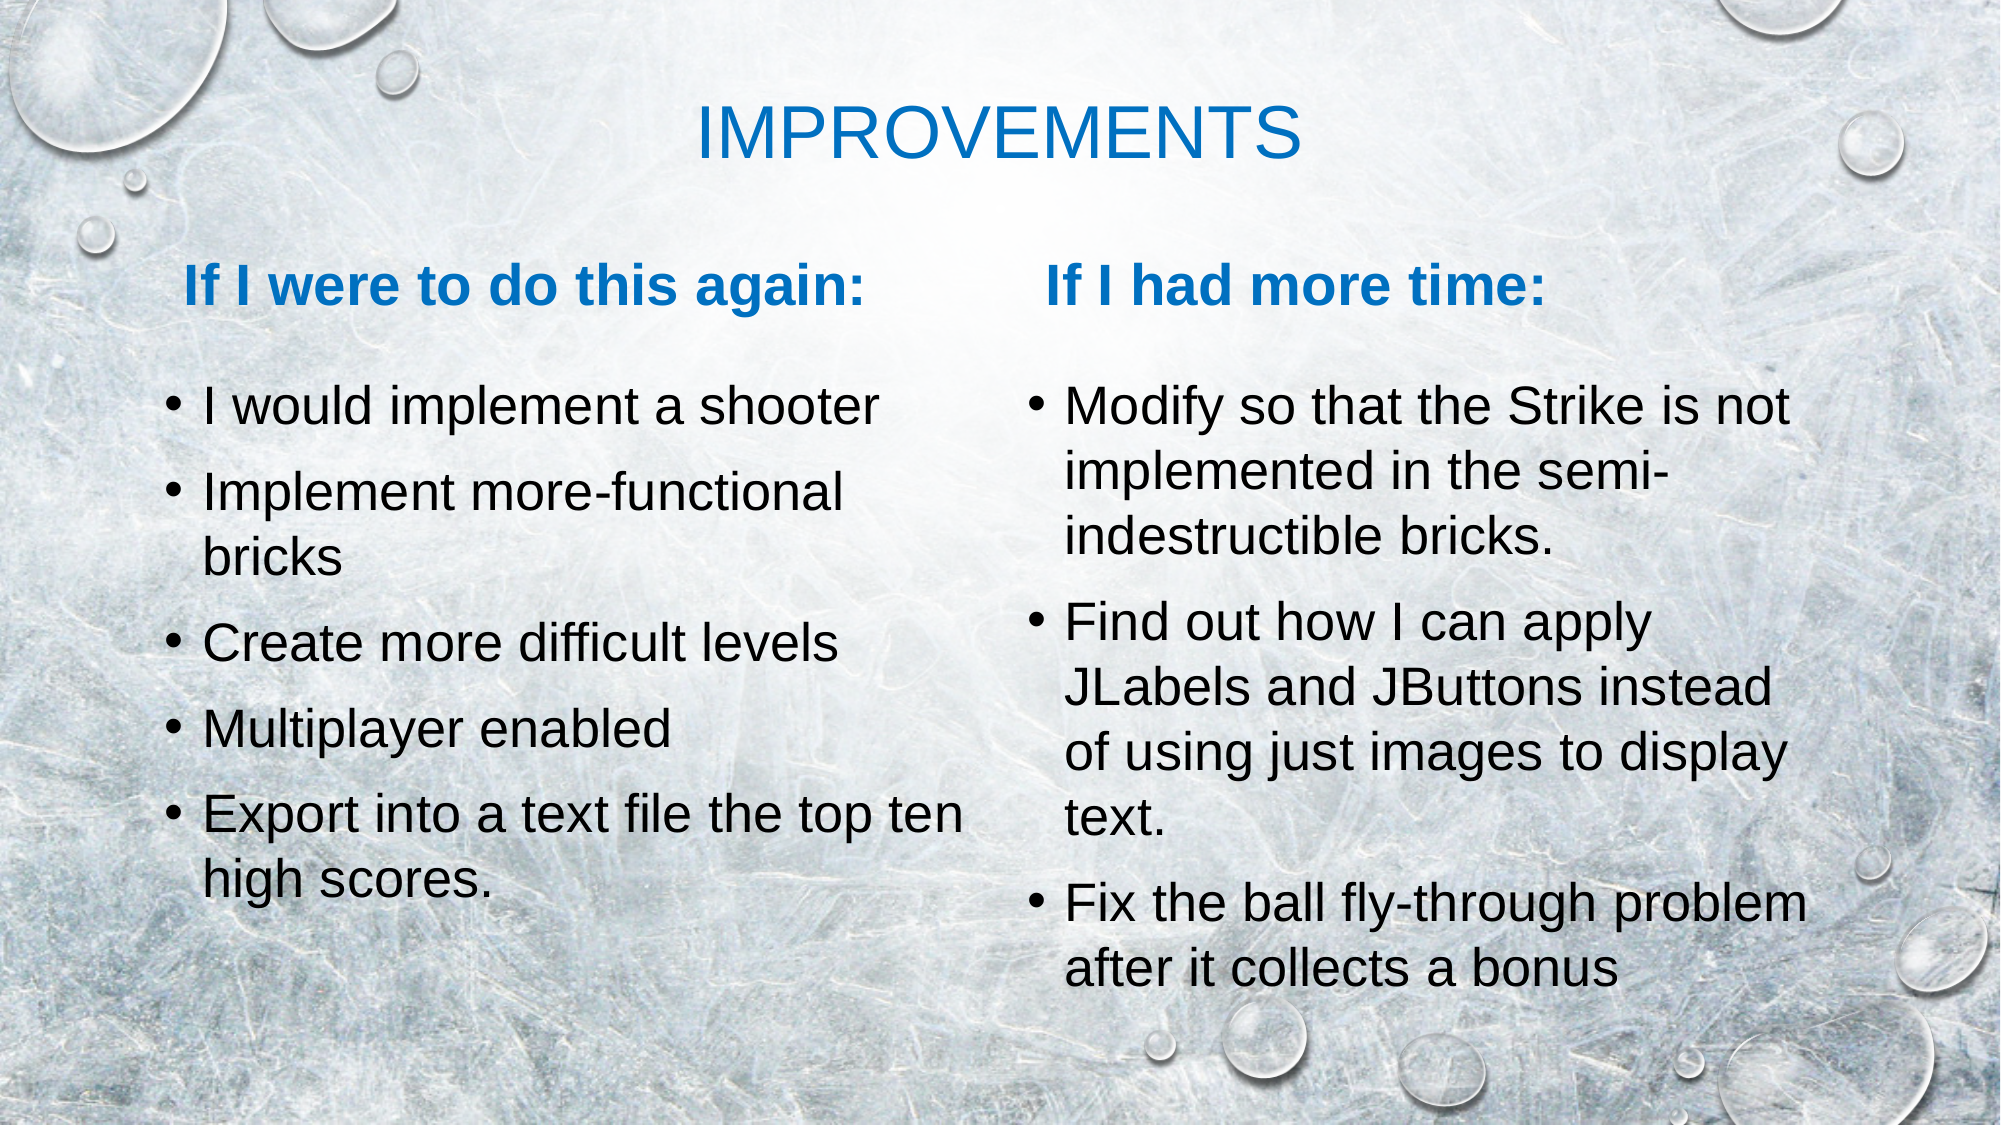

# improvements
If I were to do this again:
If I had more time:
I would implement a shooter
Implement more-functional bricks
Create more difficult levels
Multiplayer enabled
Export into a text file the top ten high scores.

Modify so that the Strike is not implemented in the semi-indestructible bricks.
Find out how I can apply JLabels and JButtons instead of using just images to display text.
Fix the ball fly-through problem after it collects a bonus